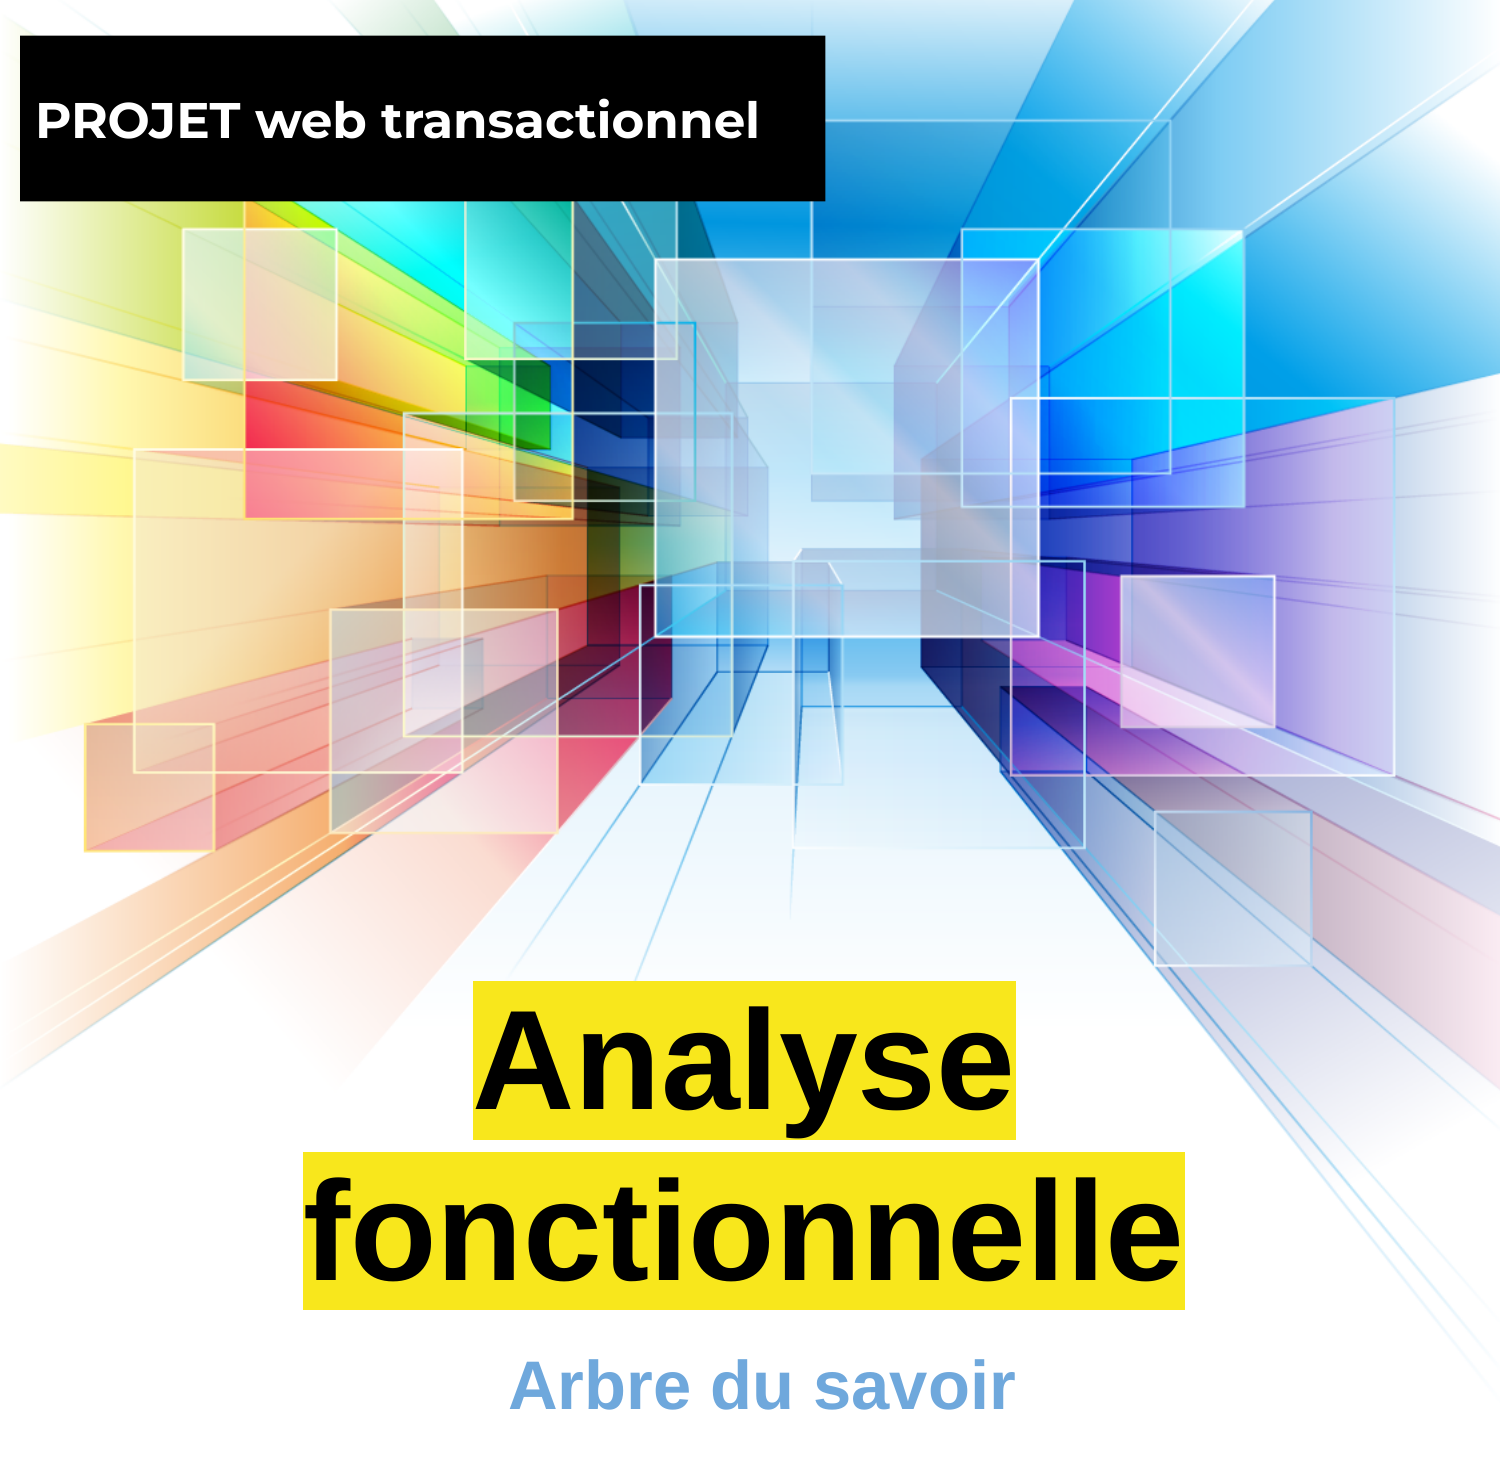

PROJET web transactionnel
# Analyse fonctionnelle
Arbre du savoir